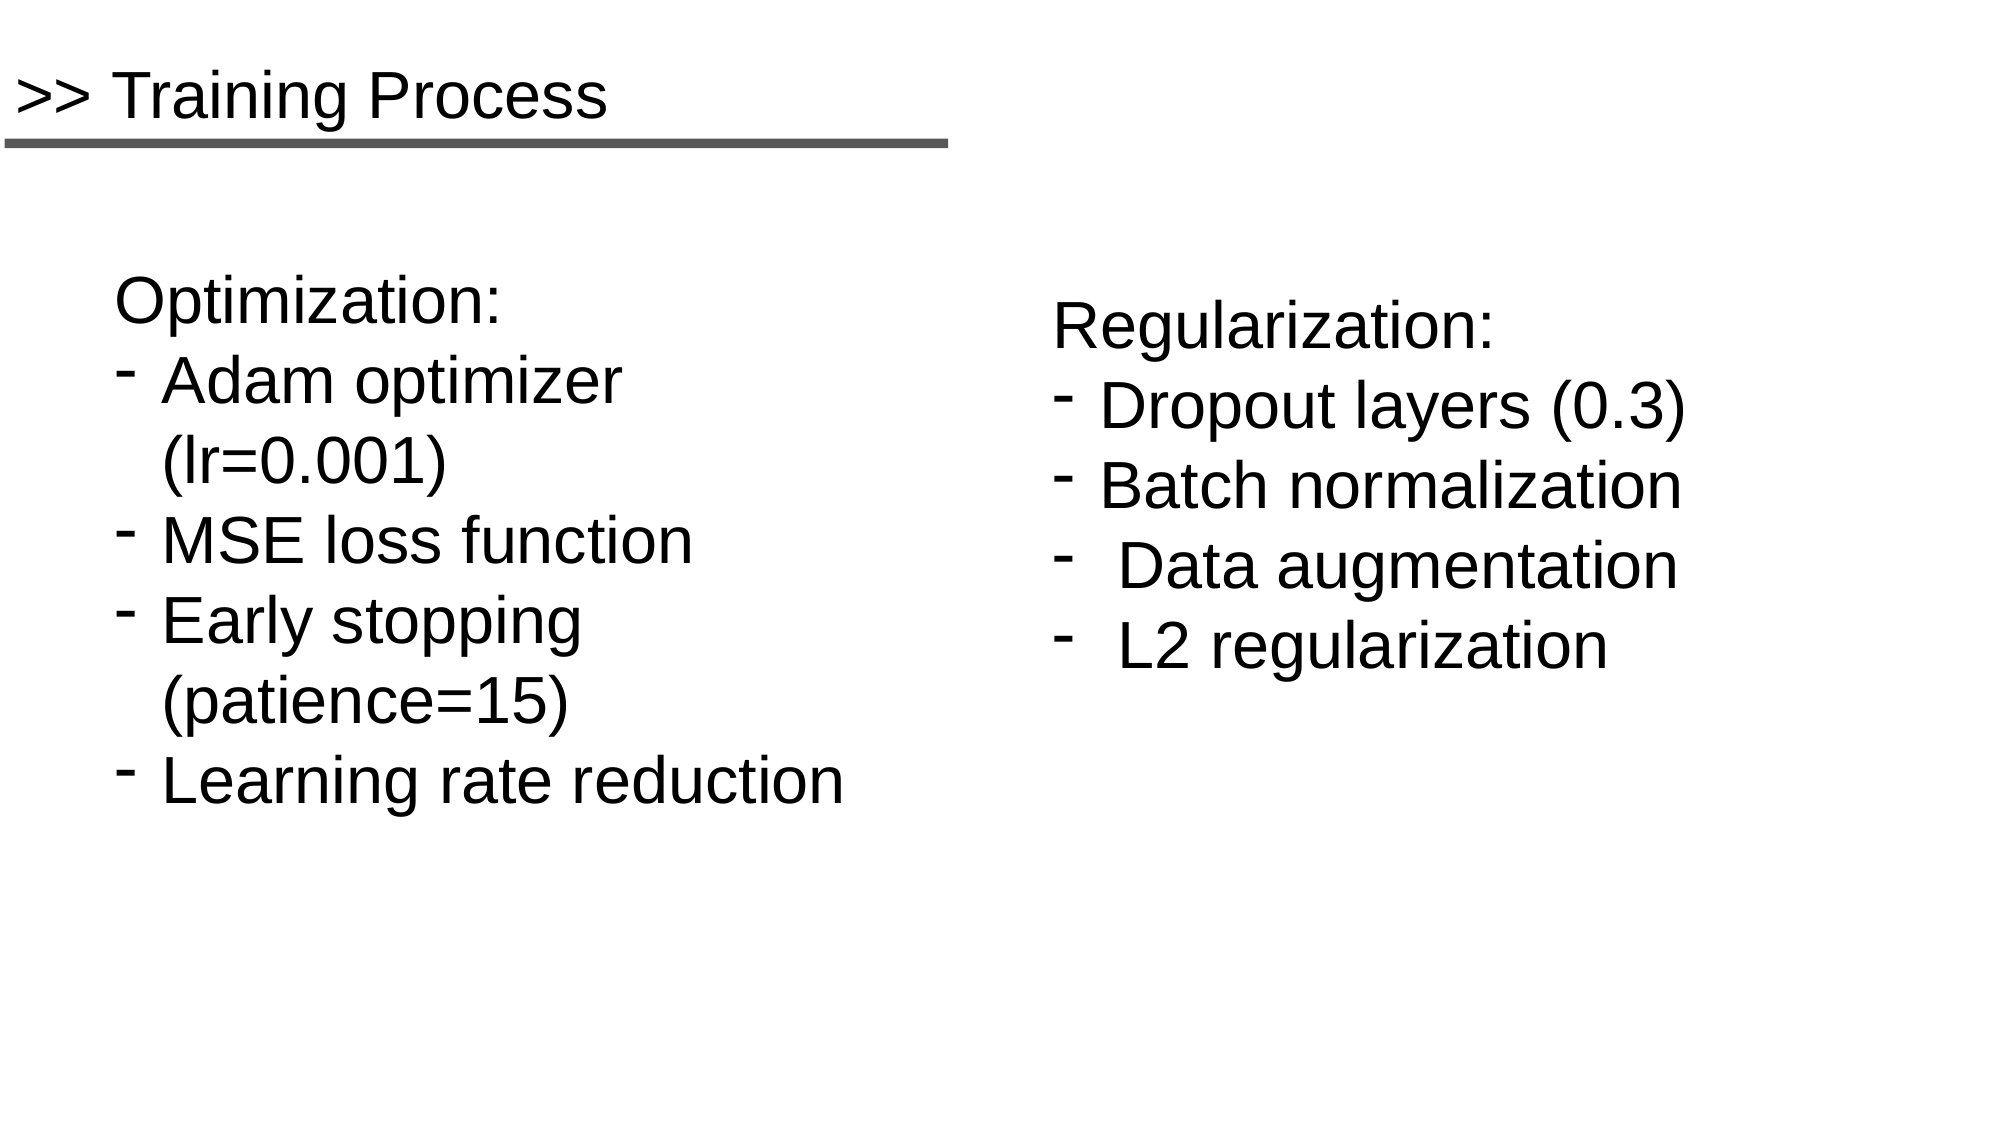

# >> Training Process

Optimization:
Adam optimizer (lr=0.001)
MSE loss function
Early stopping (patience=15)
Learning rate reduction
Regularization:
Dropout layers (0.3)
Batch normalization
 Data augmentation
 L2 regularization